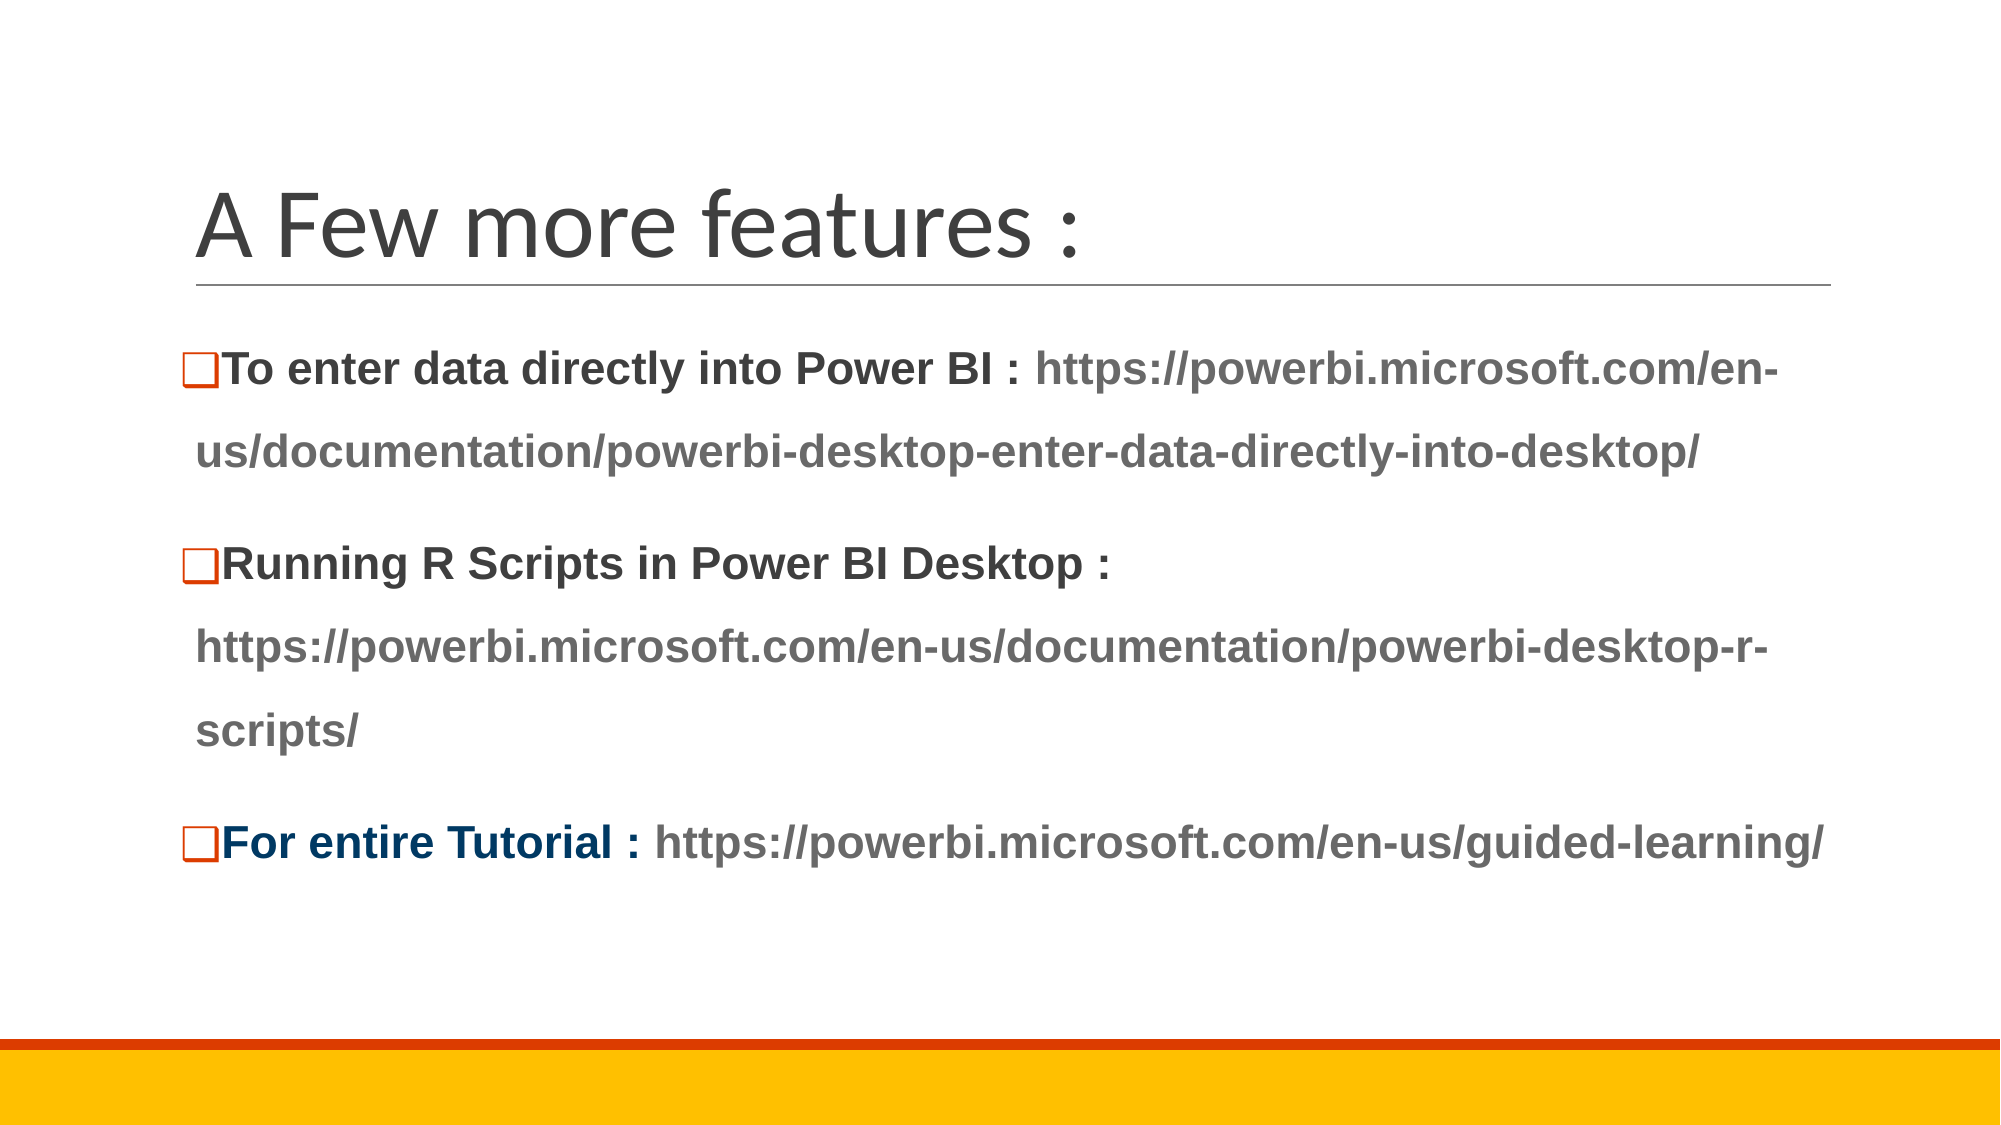

# A Few more features :
To enter data directly into Power BI : https://powerbi.microsoft.com/en-us/documentation/powerbi-desktop-enter-data-directly-into-desktop/
Running R Scripts in Power BI Desktop : https://powerbi.microsoft.com/en-us/documentation/powerbi-desktop-r-scripts/
For entire Tutorial : https://powerbi.microsoft.com/en-us/guided-learning/